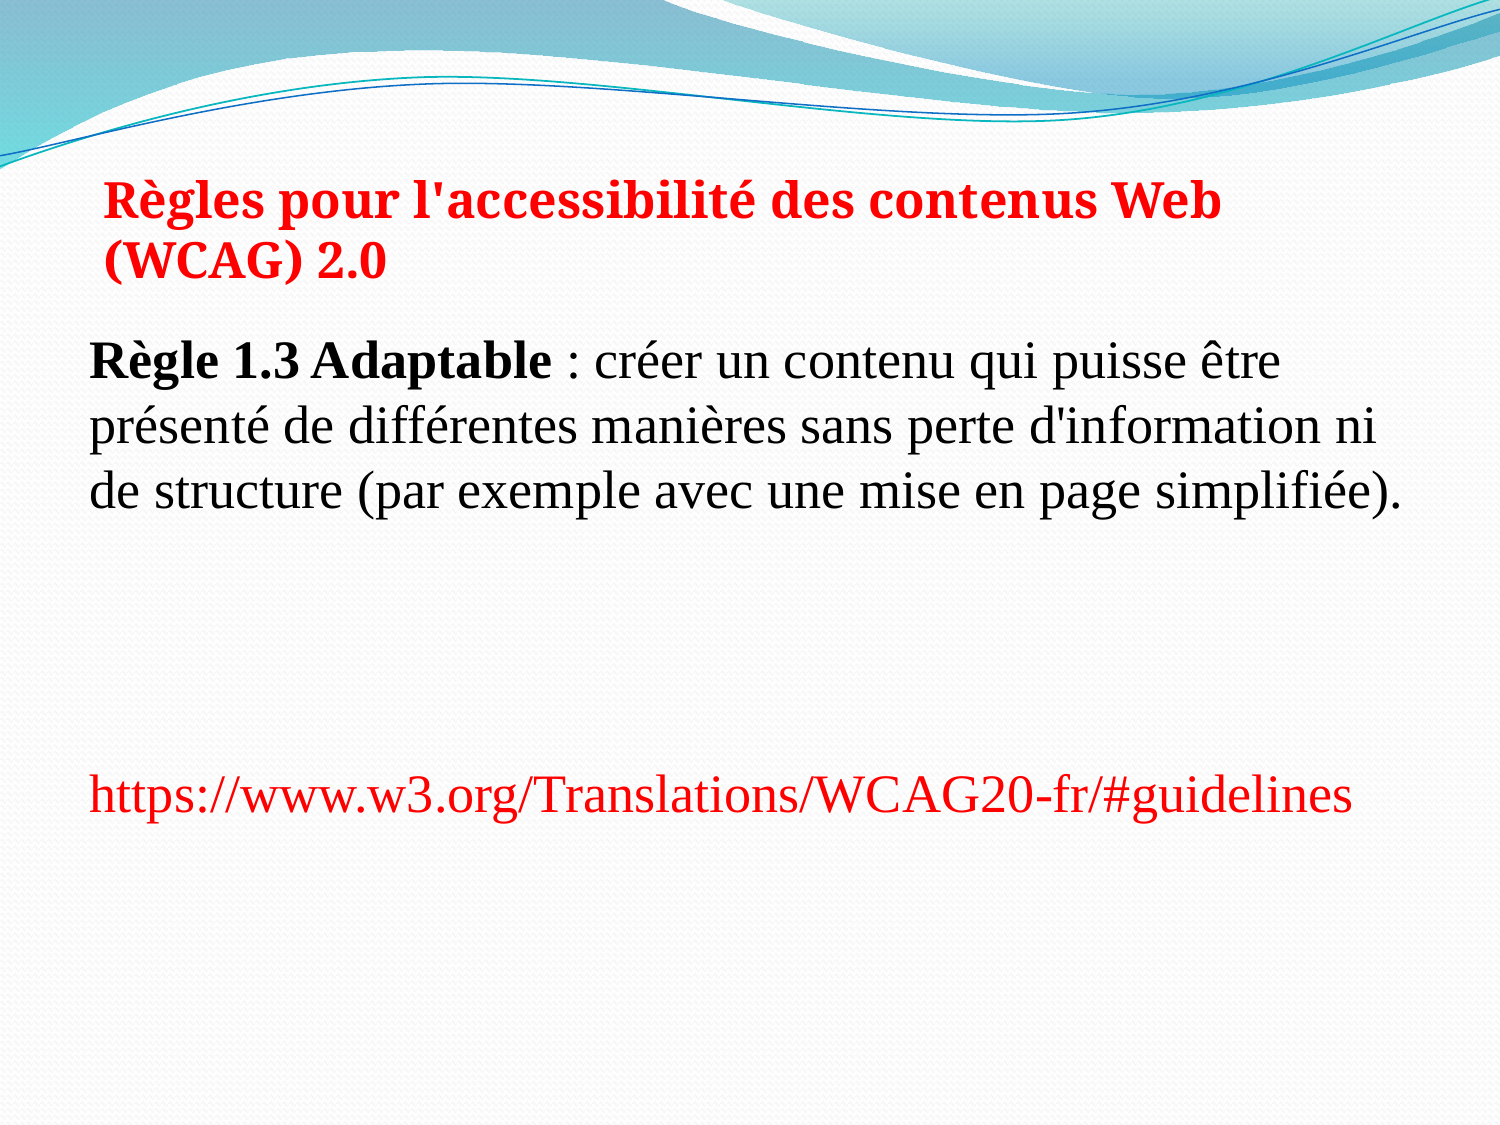

Règles pour l'accessibilité des contenus Web (WCAG) 2.0
Règle 1.3 Adaptable : créer un contenu qui puisse être présenté de différentes manières sans perte d'information ni de structure (par exemple avec une mise en page simplifiée).

https://www.w3.org/Translations/WCAG20-fr/#guidelines